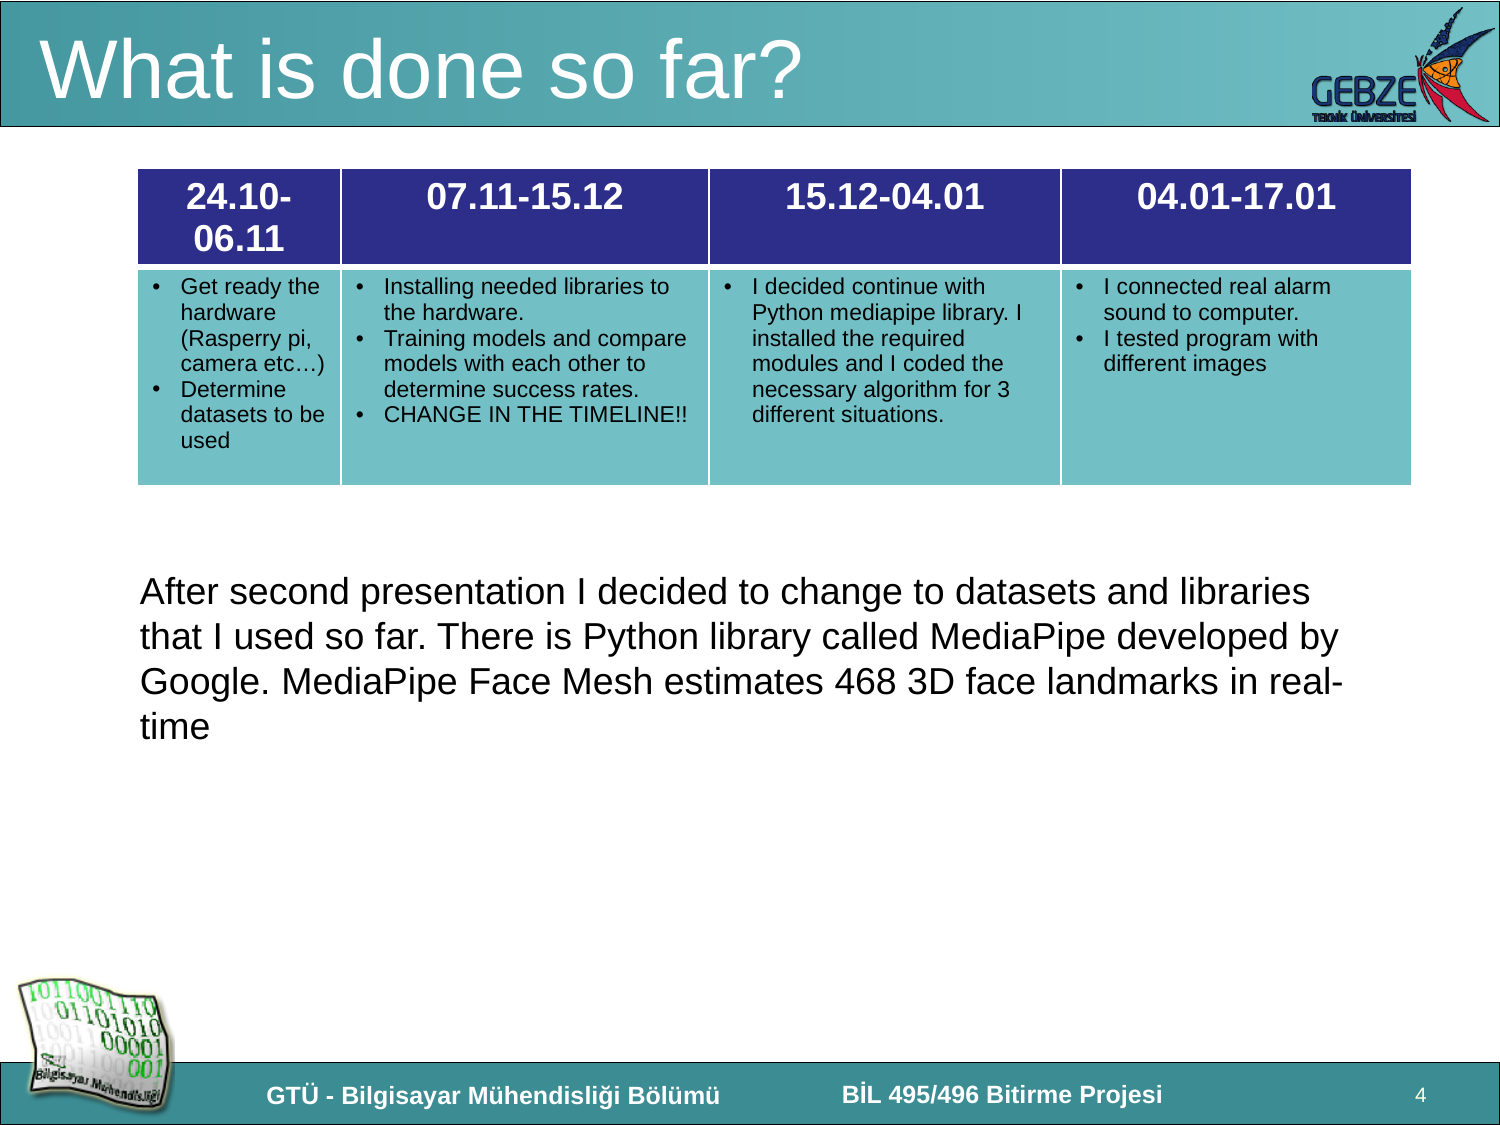

# What is done so far?
| 24.10-06.11 | 07.11-15.12 | 15.12-04.01 | 04.01-17.01 |
| --- | --- | --- | --- |
| Get ready the hardware (Rasperry pi, camera etc…) Determine datasets to be used | Installing needed libraries to the hardware. Training models and compare models with each other to determine success rates. CHANGE IN THE TIMELINE!! | I decided continue with Python mediapipe library. I installed the required modules and I coded the necessary algorithm for 3 different situations. | I connected real alarm sound to computer. I tested program with different images |
After second presentation I decided to change to datasets and libraries that I used so far. There is Python library called MediaPipe developed by Google. MediaPipe Face Mesh estimates 468 3D face landmarks in real-time

4